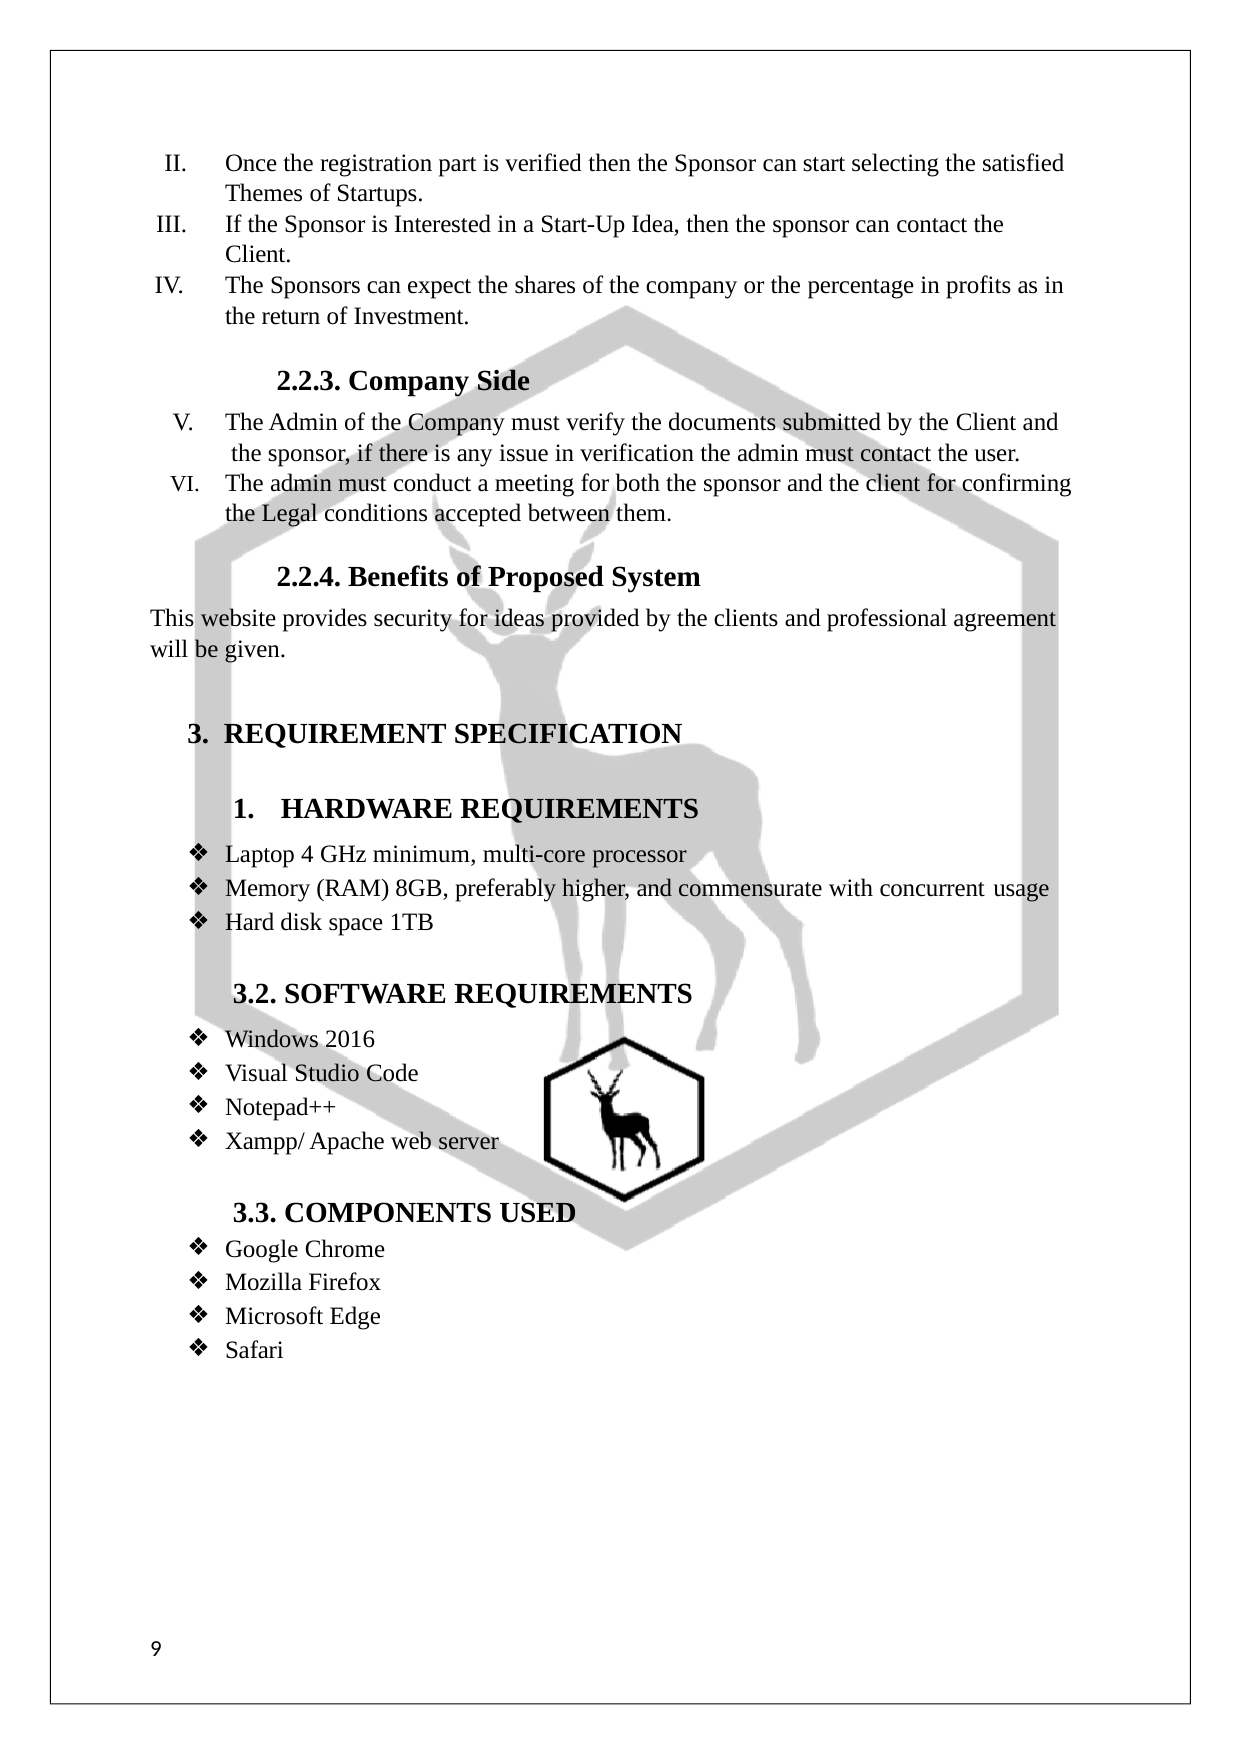

Once the registration part is verified then the Sponsor can start selecting the satisfied  Themes of Startups.
If the Sponsor is Interested in a Start-Up Idea, then the sponsor can contact the Client.
The Sponsors can expect the shares of the company or the percentage in profits as in  the return of Investment.

2.2.3. Company Side
The Admin of the Company must verify the documents submitted by the Client and  the sponsor, if there is any issue in verification the admin must contact the user.
The admin must conduct a meeting for both the sponsor and the client for confirming  the Legal conditions accepted between them.

2.2.4. Benefits of Proposed System
This website provides security for ideas provided by the clients and professional agreement  will be given.

REQUIREMENT SPECIFICATION

HARDWARE REQUIREMENTS
Laptop 4 GHz minimum, multi-core processor
Memory (RAM) 8GB, preferably higher, and commensurate with concurrent usage
Hard disk space 1TB

3.2. SOFTWARE REQUIREMENTS
Windows 2016
Visual Studio Code
Notepad++
Xampp/ Apache web server

3.3. COMPONENTS USED
Google Chrome
Mozilla Firefox
Microsoft Edge
Safari
9